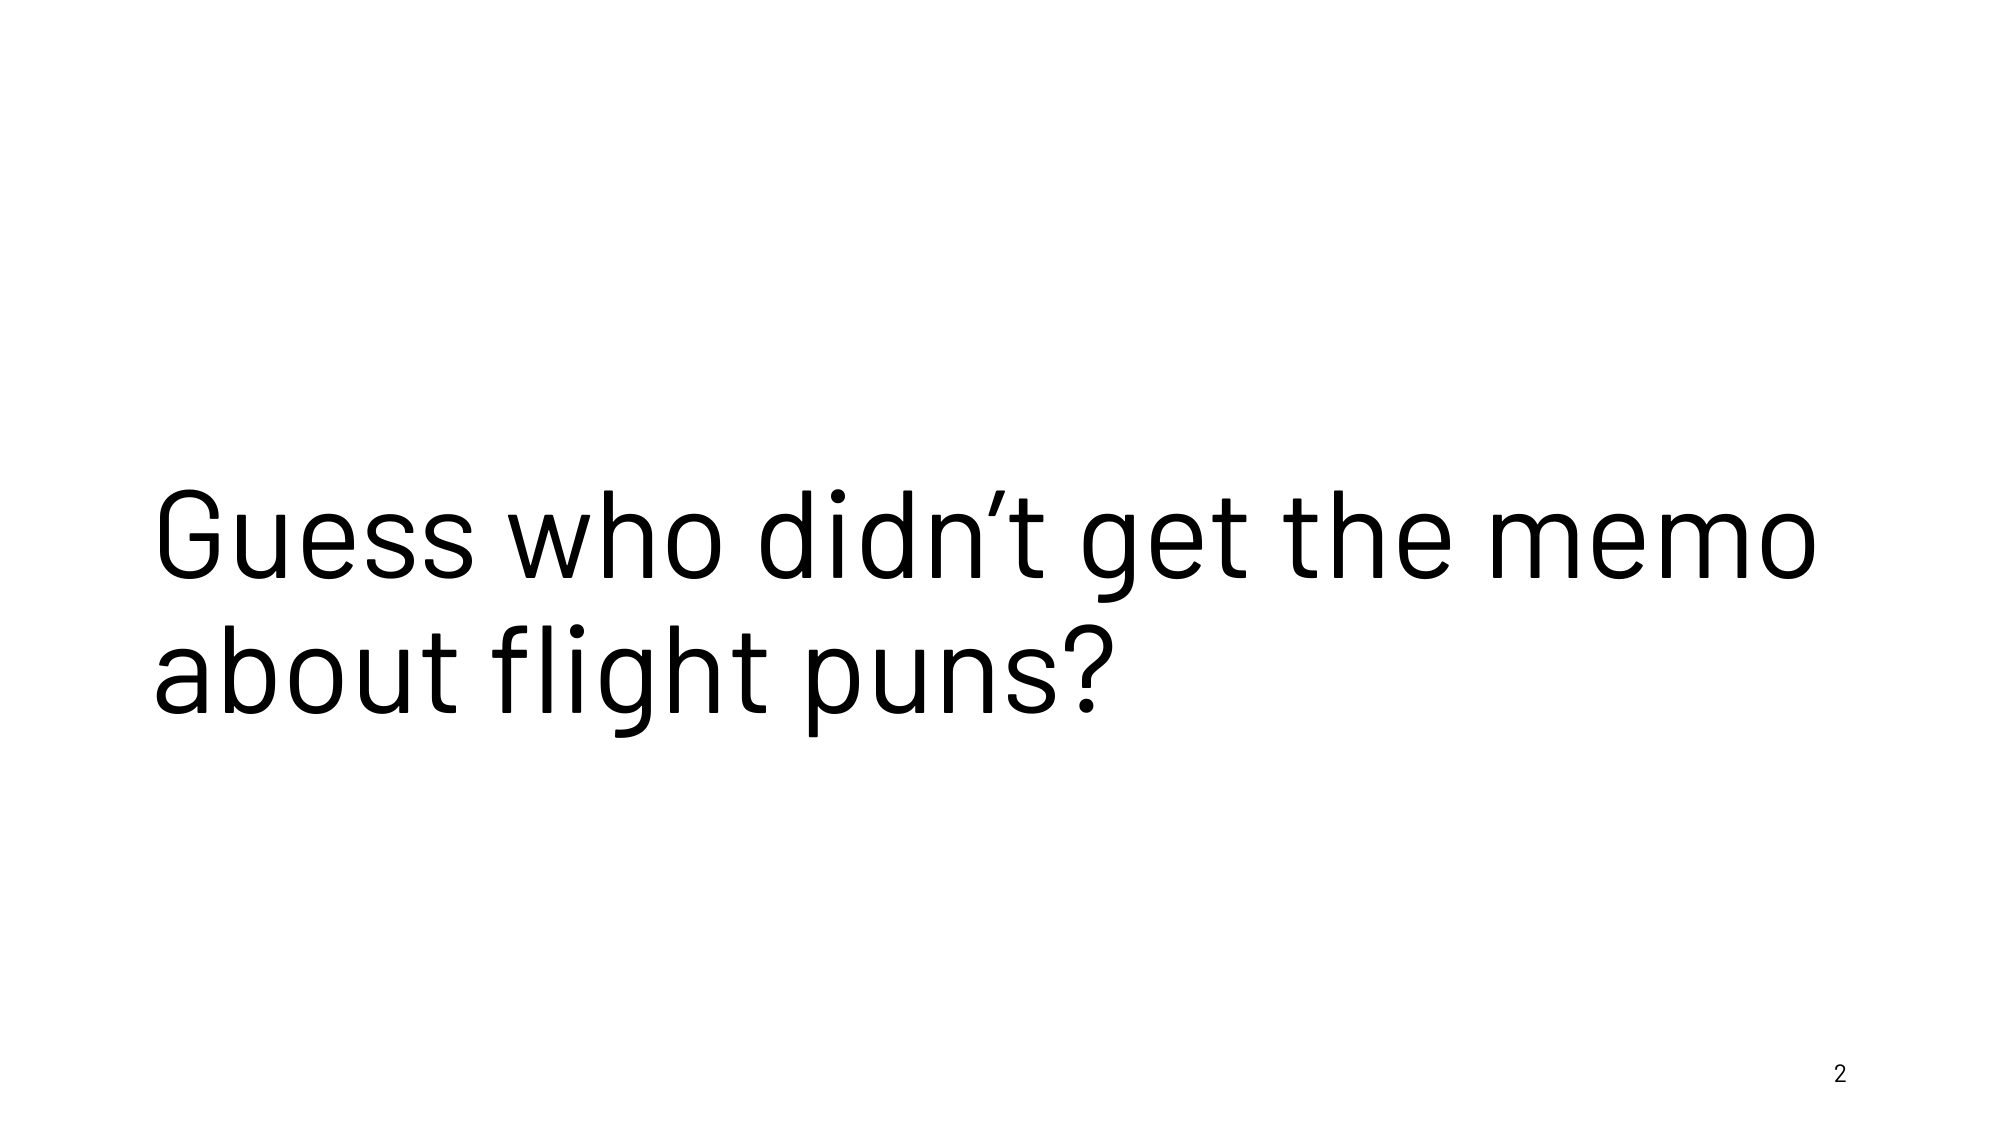

# Guess who didn’t get the memo about flight puns?

2